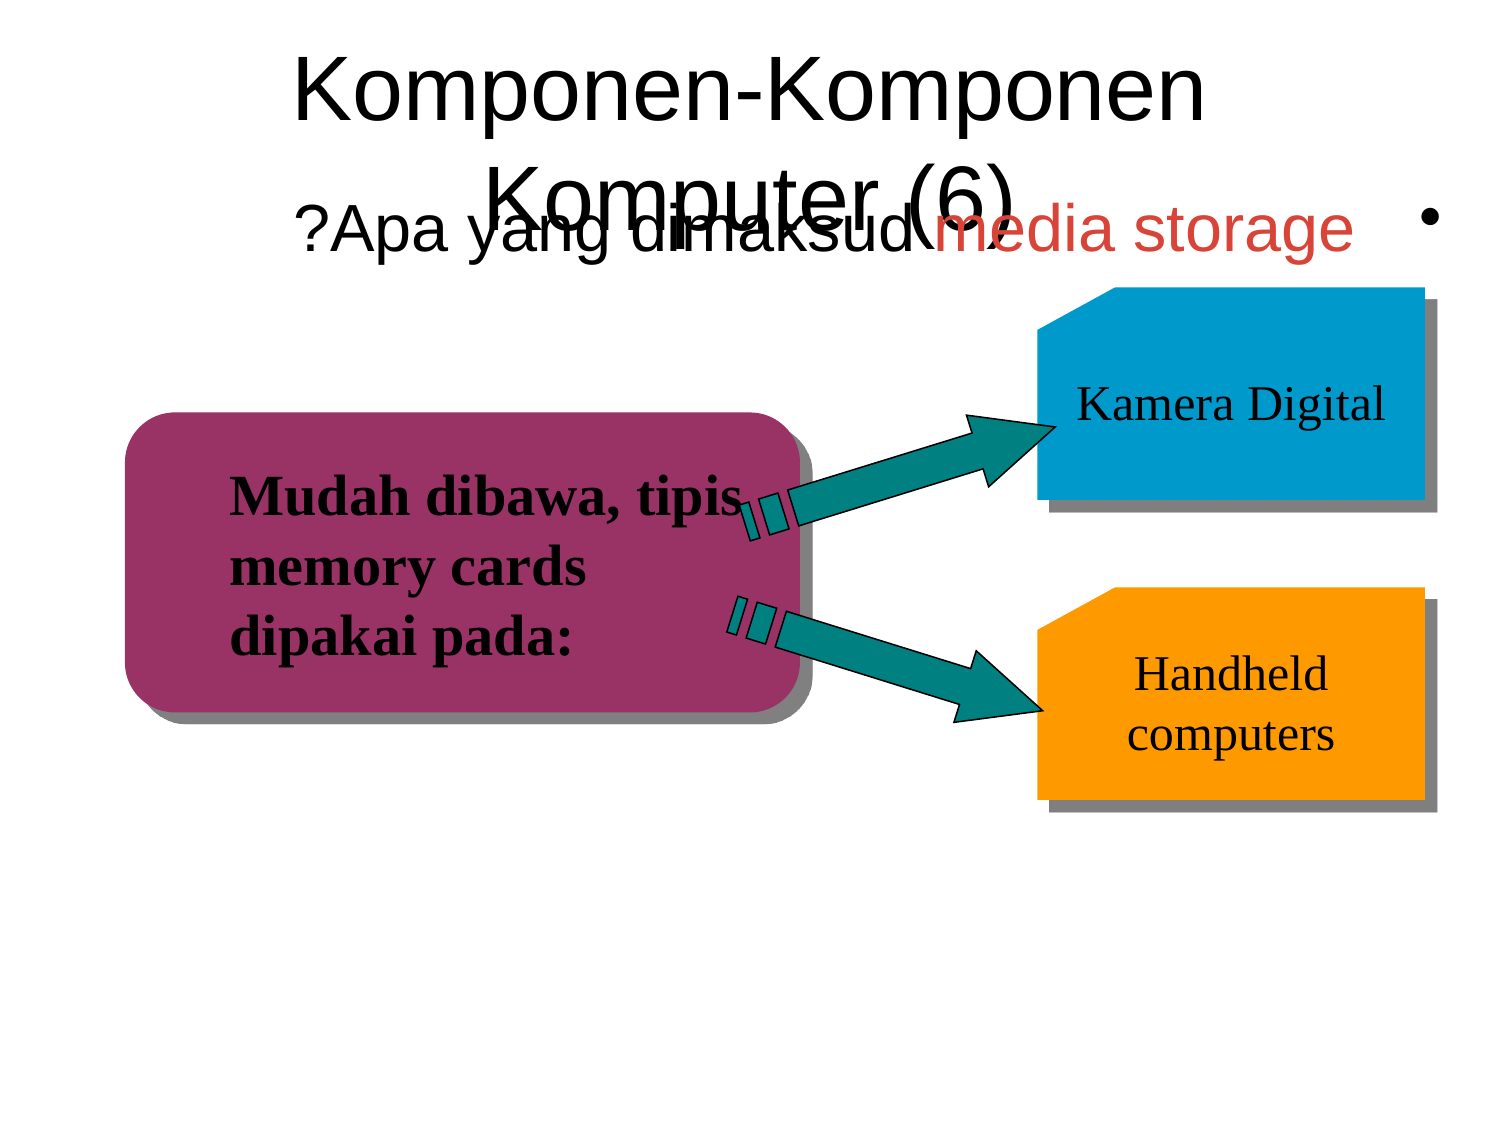

Komponen-Komponen Komputer (6)
Apa yang dimaksud media storage?
Kamera Digital
Mudah dibawa, tipis
memory cards
dipakai pada:

Handheld
computers